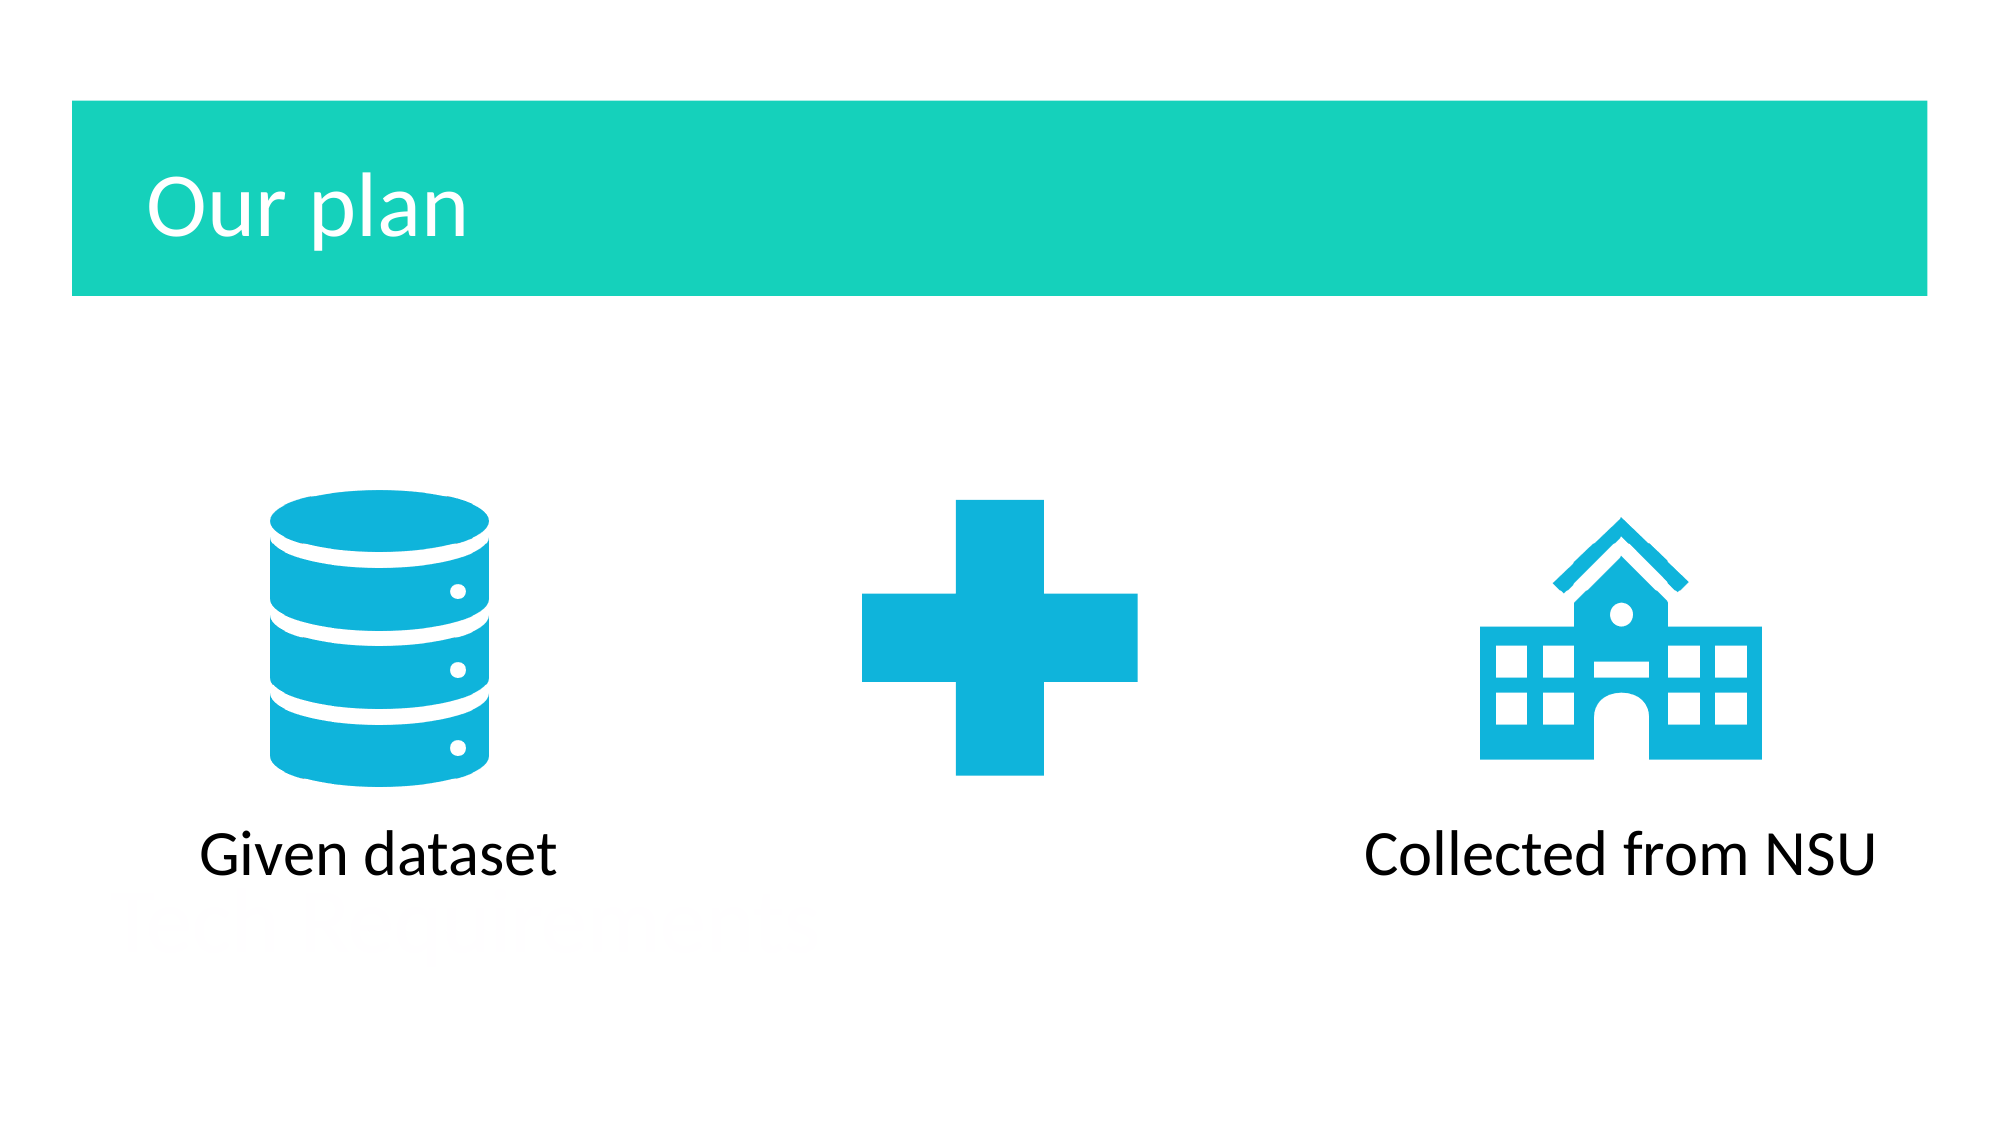

Our plan
Given dataset

Collected from NSU
# Tech Requirements